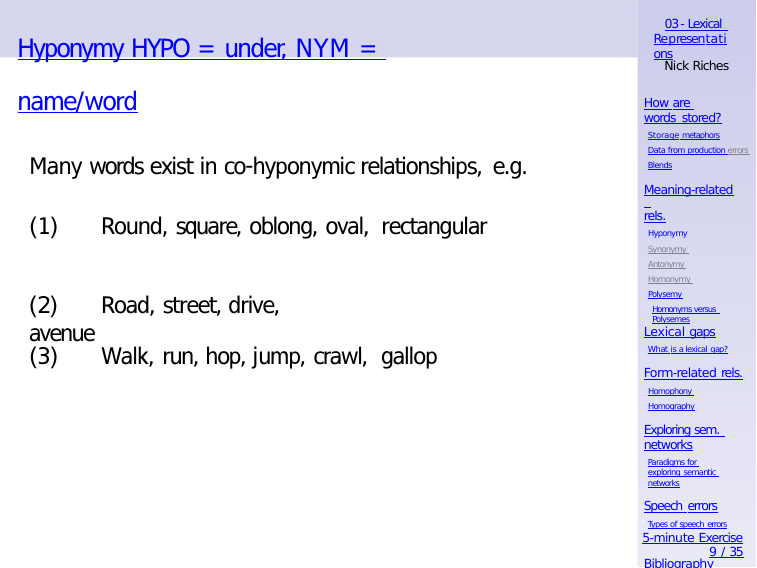

03 - Lexical  Representations
# Hyponymy HYPO = under, NYM = name/word
Nick Riches
How are words  stored?
Storage metaphors
Data from production errors  Blends
Many words exist in co-hyponymic relationships, e.g.

(1)	Round, square, oblong, oval, rectangular
Meaning-related  rels.
Hyponymy  Synonymy  Antonymy  Homonymy  Polysemy
Homonyms versus  Polysemes
(2)	Road, street, drive, avenue
Lexical gaps
What is a lexical gap?
(3)	Walk, run, hop, jump, crawl, gallop
Form-related rels.
Homophony  Homography
Exploring sem.  networks
Paradigms for exploring  semantic networks

Speech errors
Types of speech errors
5-minute Exercise
9 / 35
Bibliography